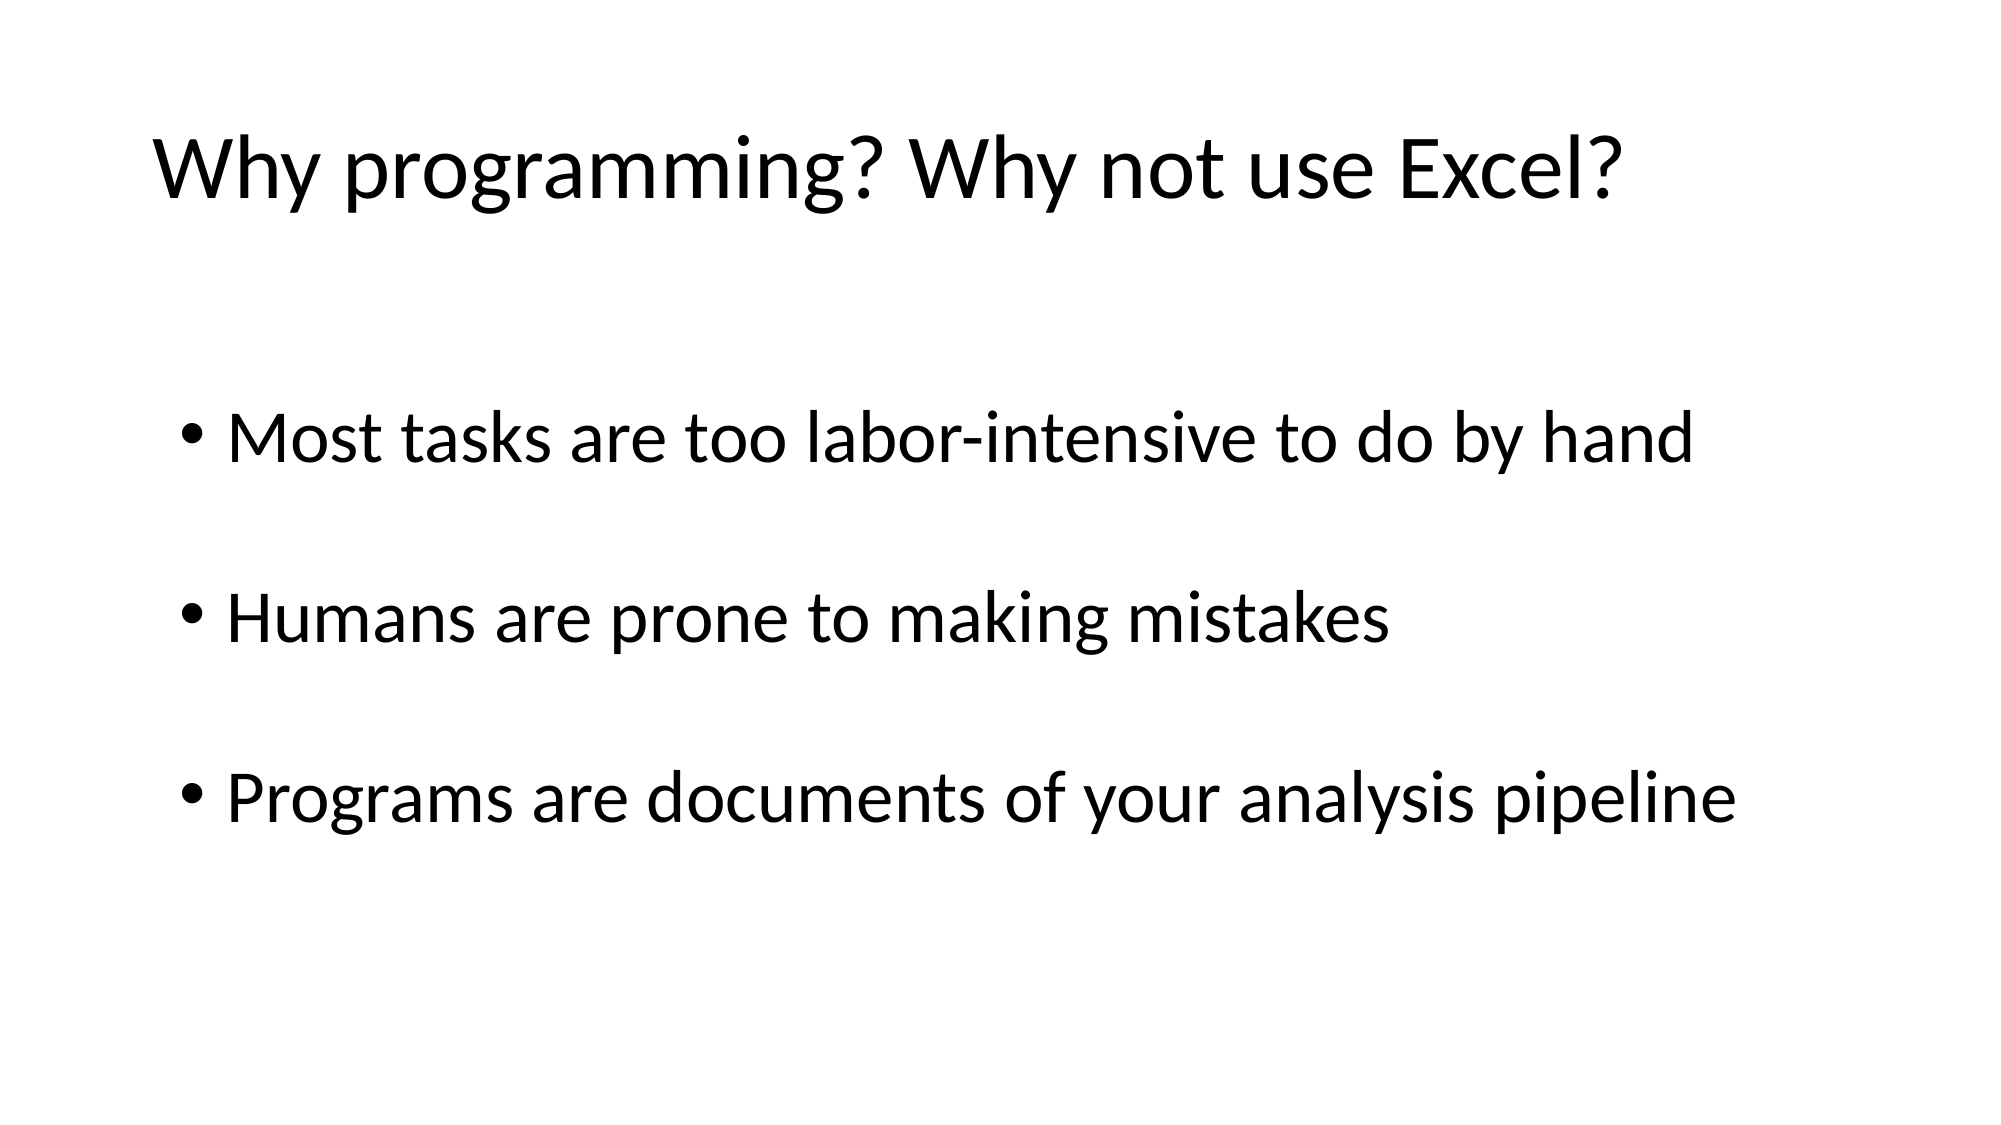

# Why programming? Why not use Excel?
Most tasks are too labor-intensive to do by hand

Humans are prone to making mistakes

Programs are documents of your analysis pipeline